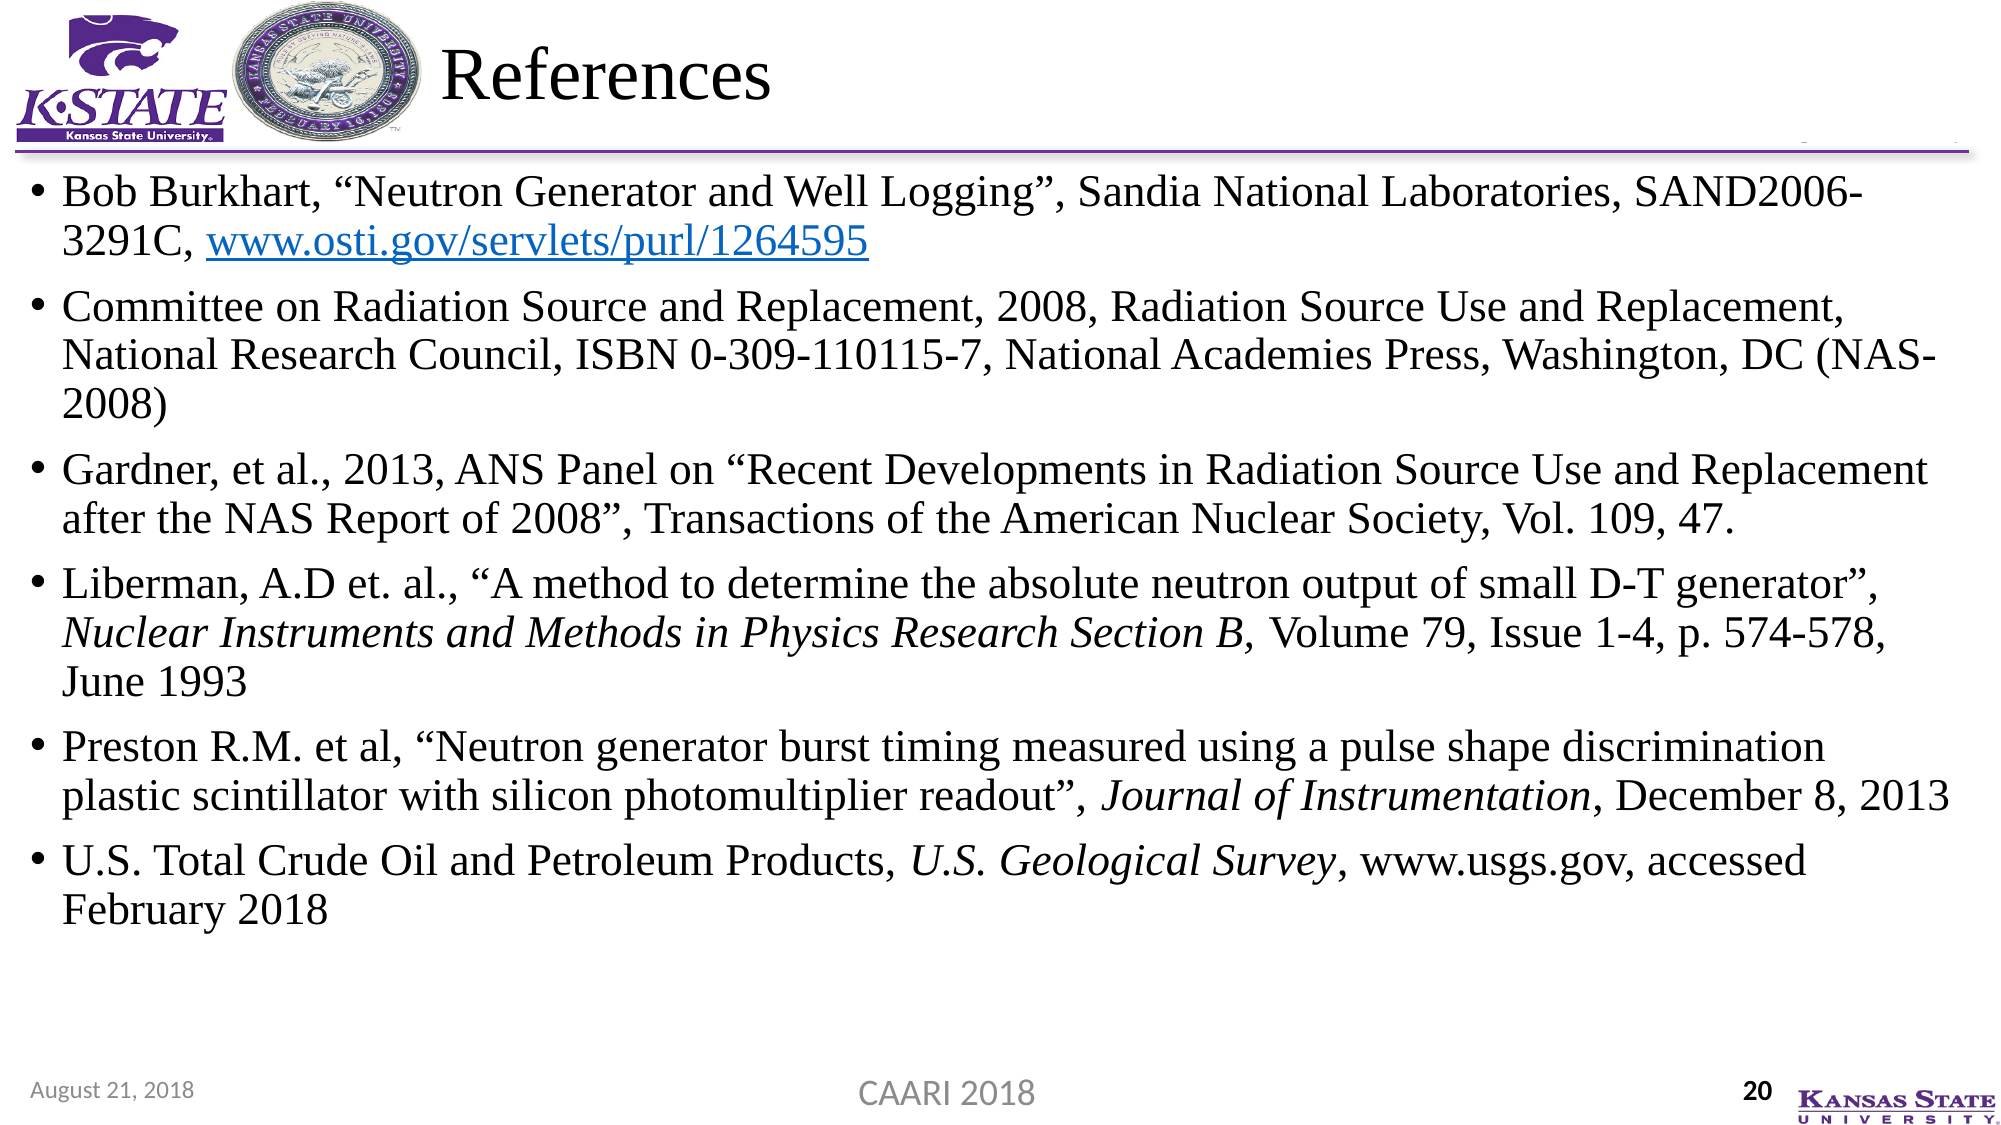

# References
Bob Burkhart, “Neutron Generator and Well Logging”, Sandia National Laboratories, SAND2006-3291C, www.osti.gov/servlets/purl/1264595
Committee on Radiation Source and Replacement, 2008, Radiation Source Use and Replacement, National Research Council, ISBN 0-309-110115-7, National Academies Press, Washington, DC (NAS-2008)
Gardner, et al., 2013, ANS Panel on “Recent Developments in Radiation Source Use and Replacement after the NAS Report of 2008”, Transactions of the American Nuclear Society, Vol. 109, 47.
Liberman, A.D et. al., “A method to determine the absolute neutron output of small D-T generator”, Nuclear Instruments and Methods in Physics Research Section B, Volume 79, Issue 1-4, p. 574-578, June 1993
Preston R.M. et al, “Neutron generator burst timing measured using a pulse shape discrimination plastic scintillator with silicon photomultiplier readout”, Journal of Instrumentation, December 8, 2013
U.S. Total Crude Oil and Petroleum Products, U.S. Geological Survey, www.usgs.gov, accessed February 2018

August 21, 2018
20
CAARI 2018